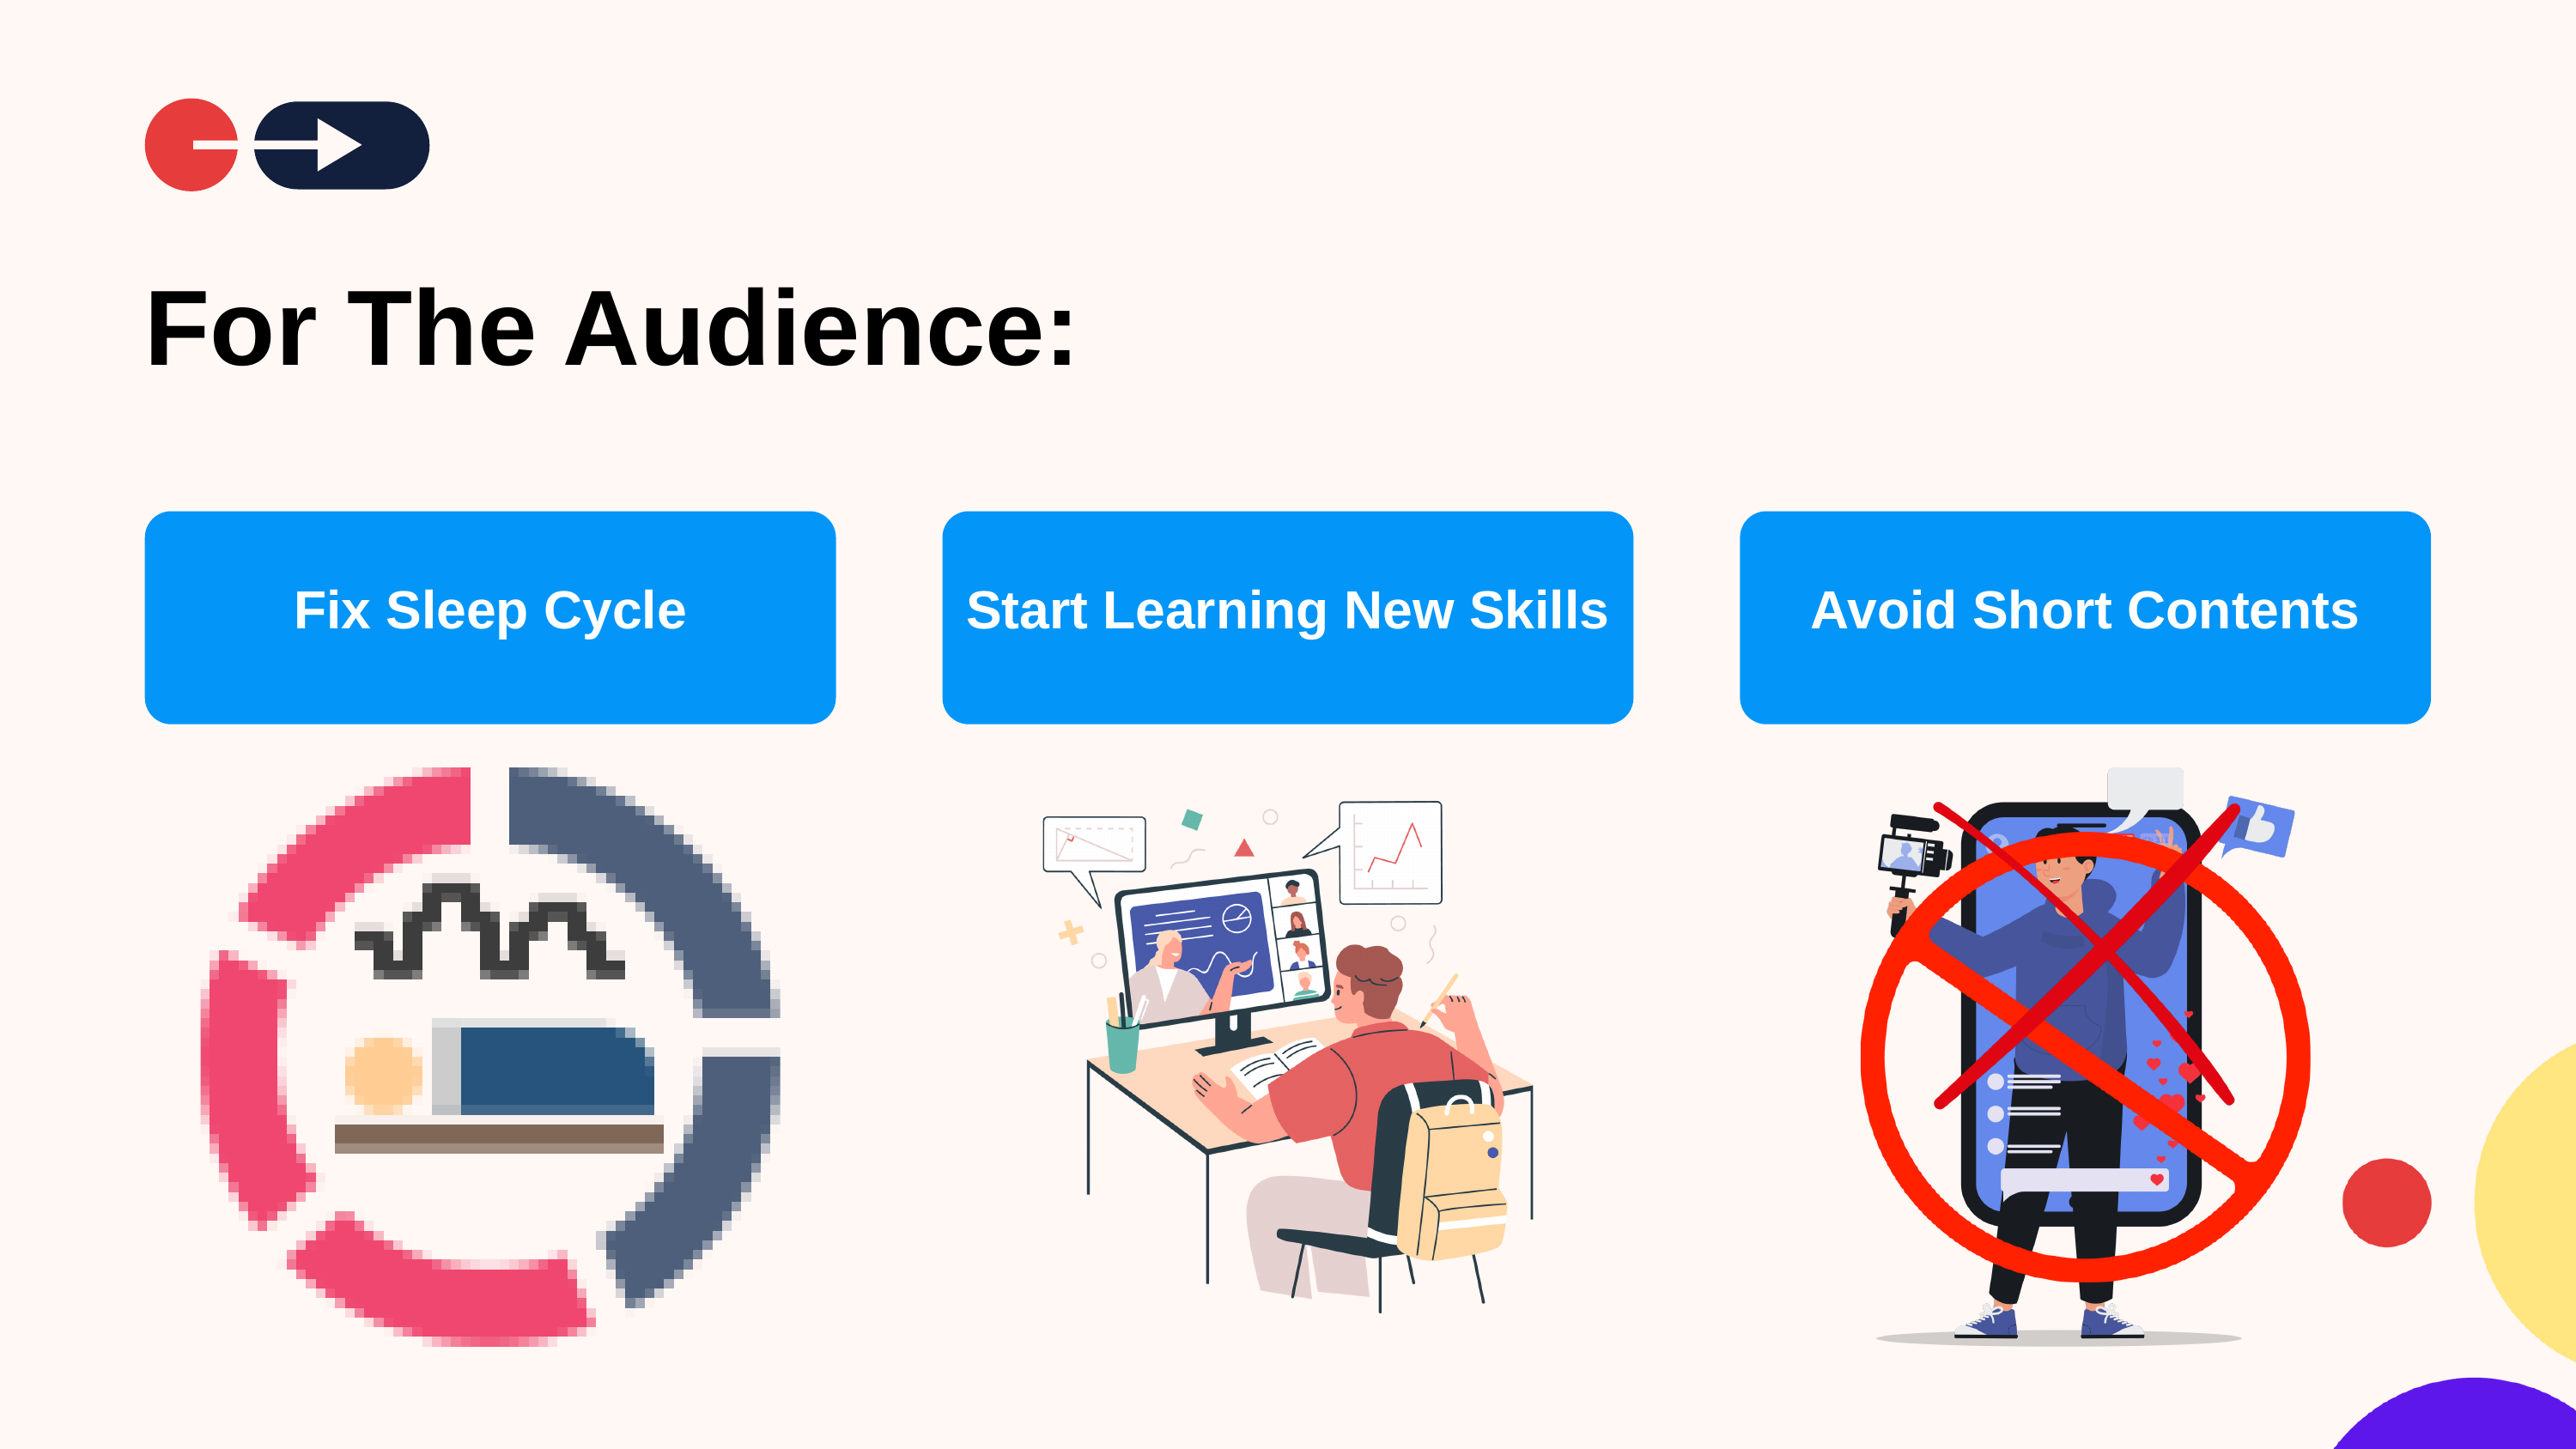

For The Audience:

Fix Sleep Cycle

Start Learning New Skills

Avoid Short Contents